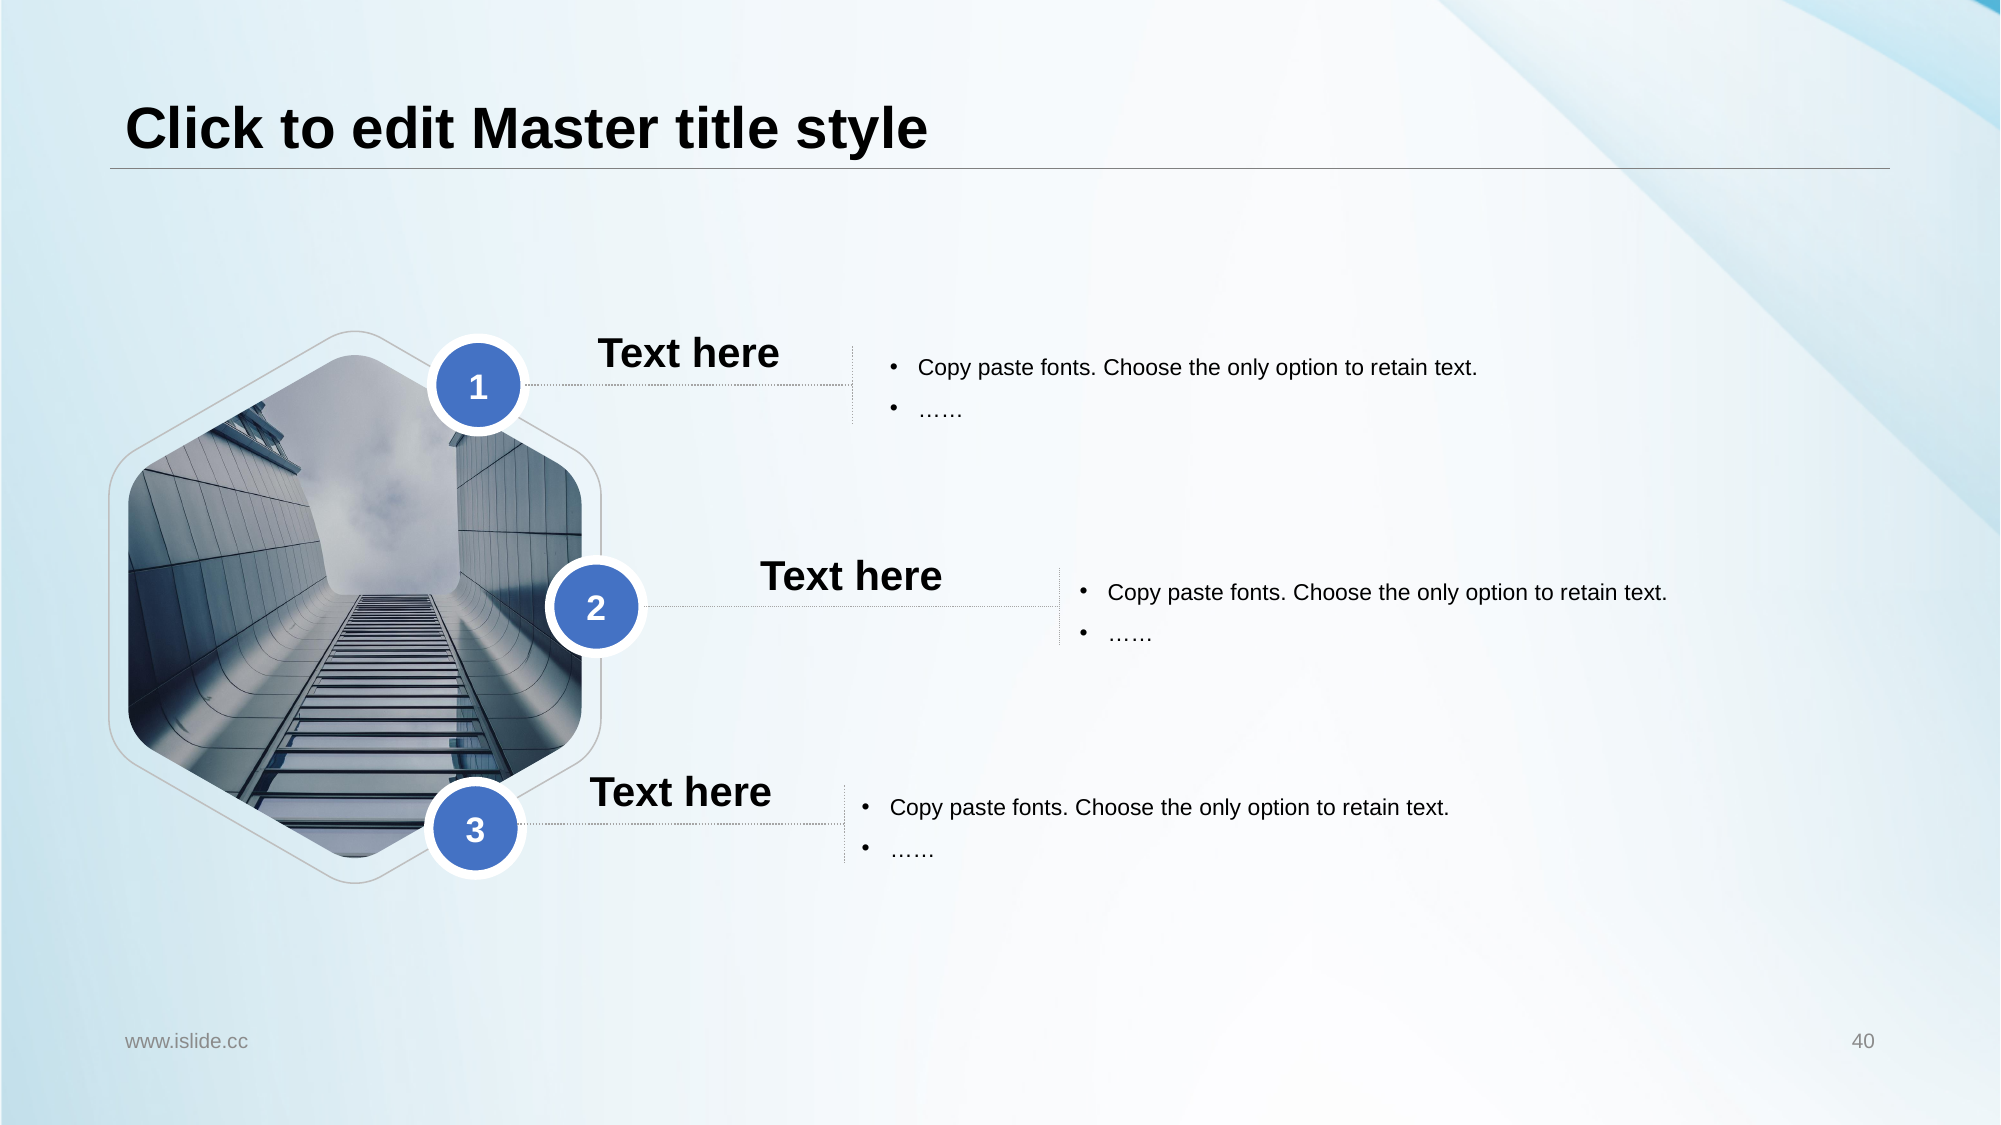

# Click to edit Master title style
Text here
Copy paste fonts. Choose the only option to retain text.
……
1

Text here
Copy paste fonts. Choose the only option to retain text.
……
2
Text here
Copy paste fonts. Choose the only option to retain text.
……
3
www.islide.cc
40